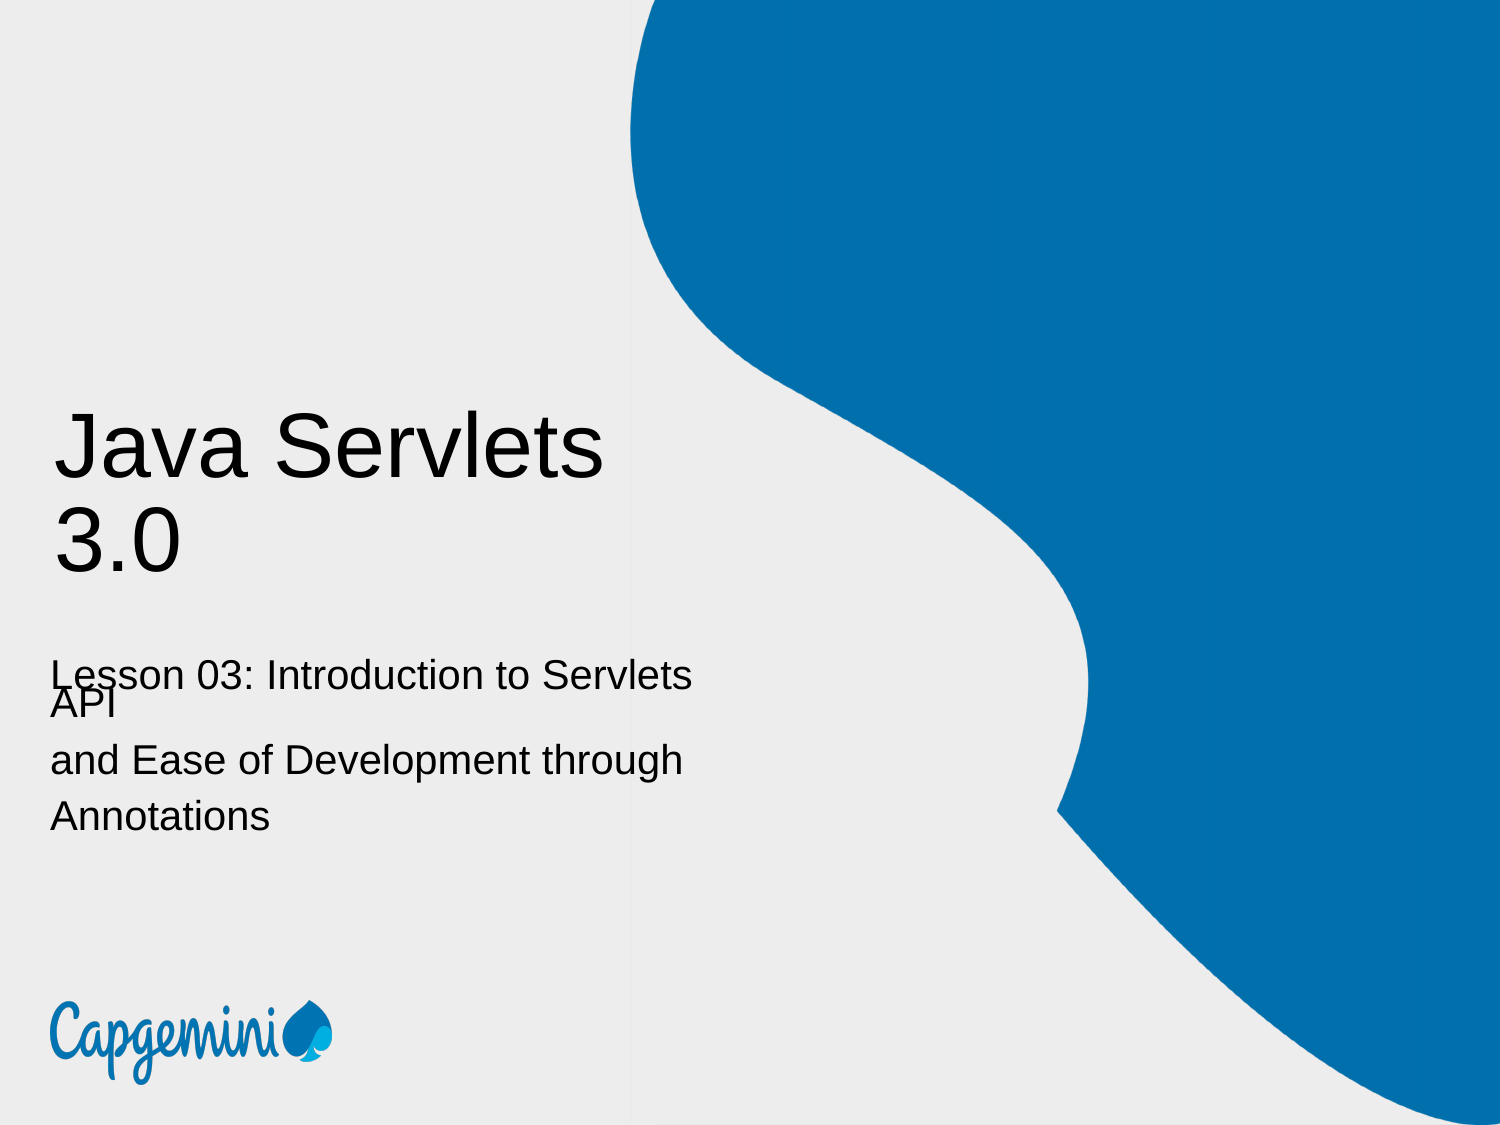

# Java Servlets 3.0

Lesson 03: Introduction to Servlets API

and Ease of Development through

Annotations